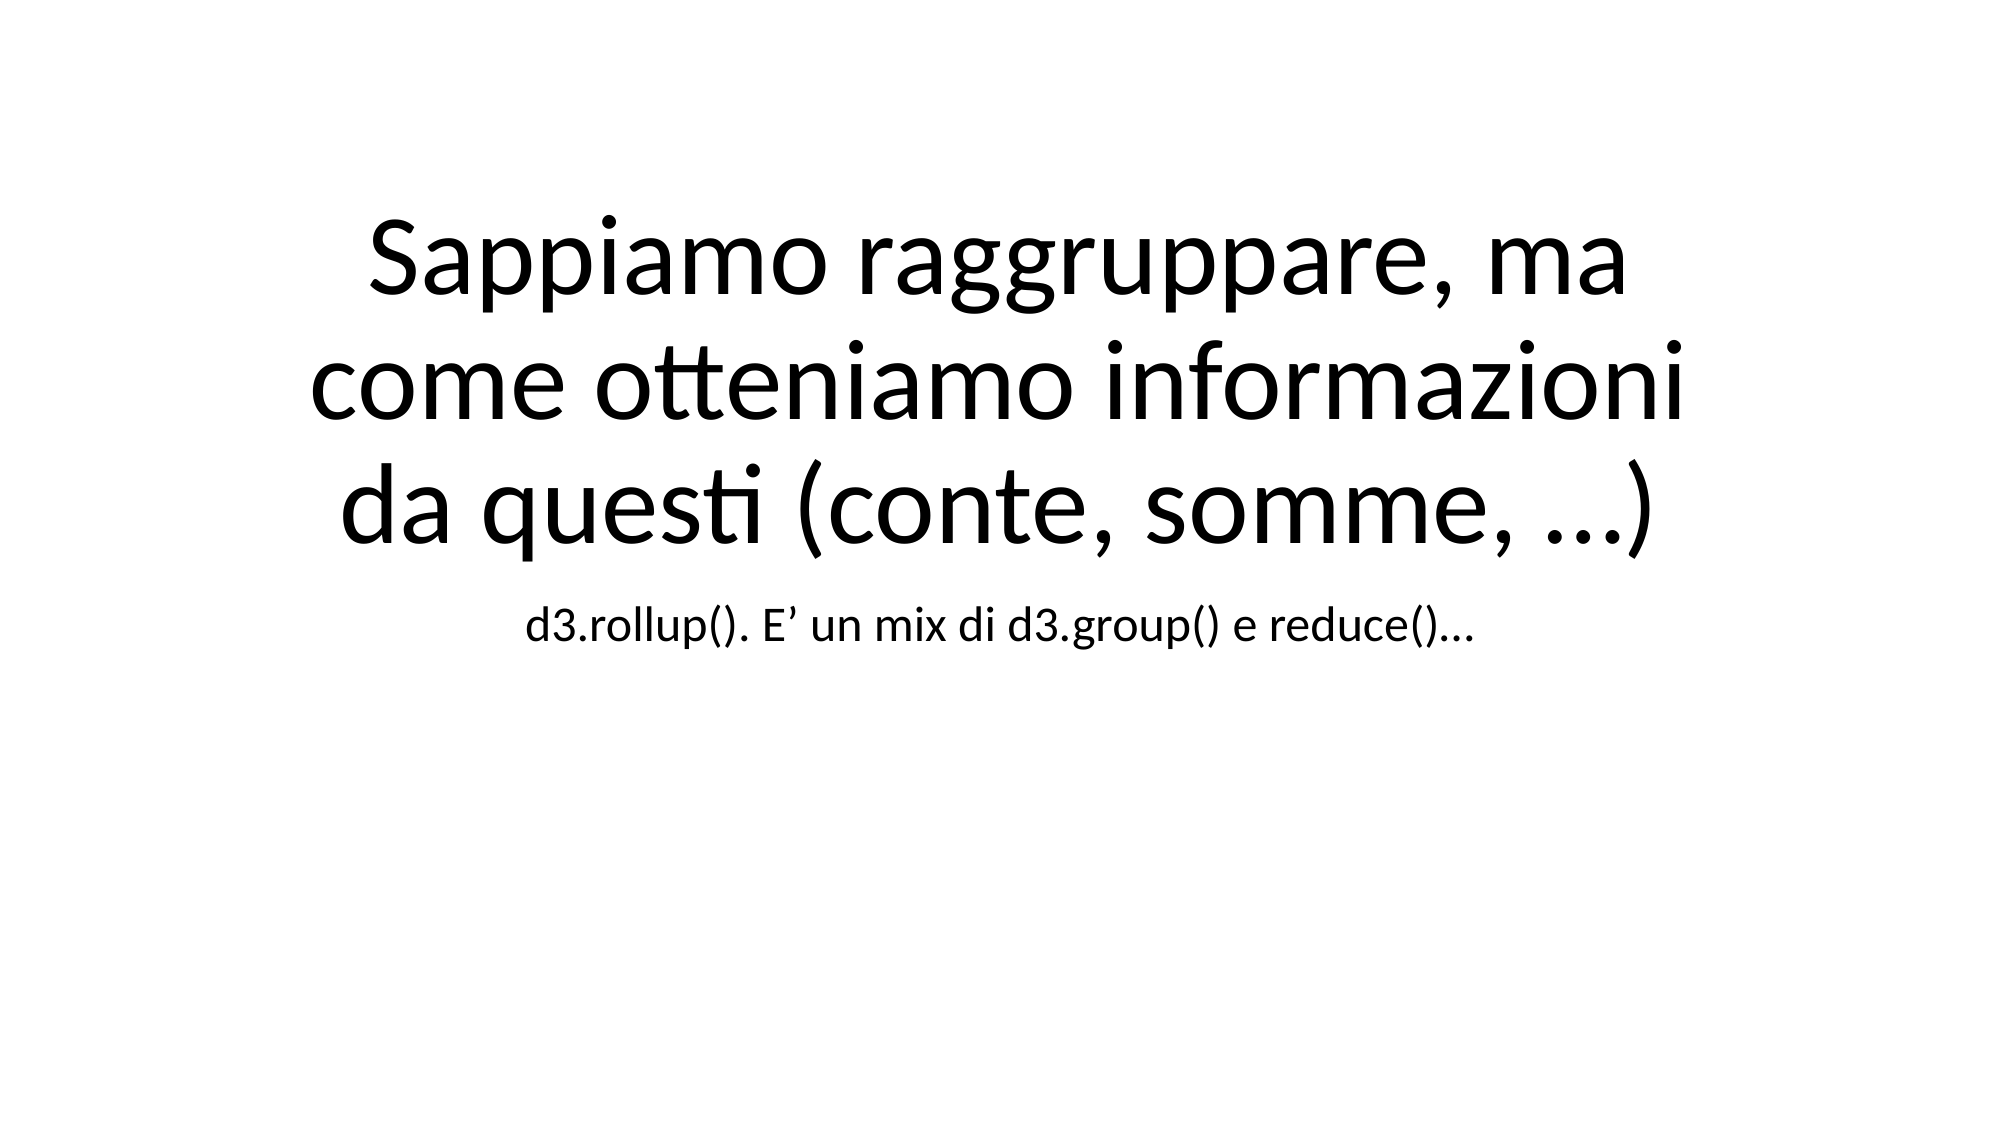

# Sappiamo raggruppare, ma come otteniamo informazioni da questi (conte, somme, …)
d3.rollup(). E’ un mix di d3.group() e reduce()…